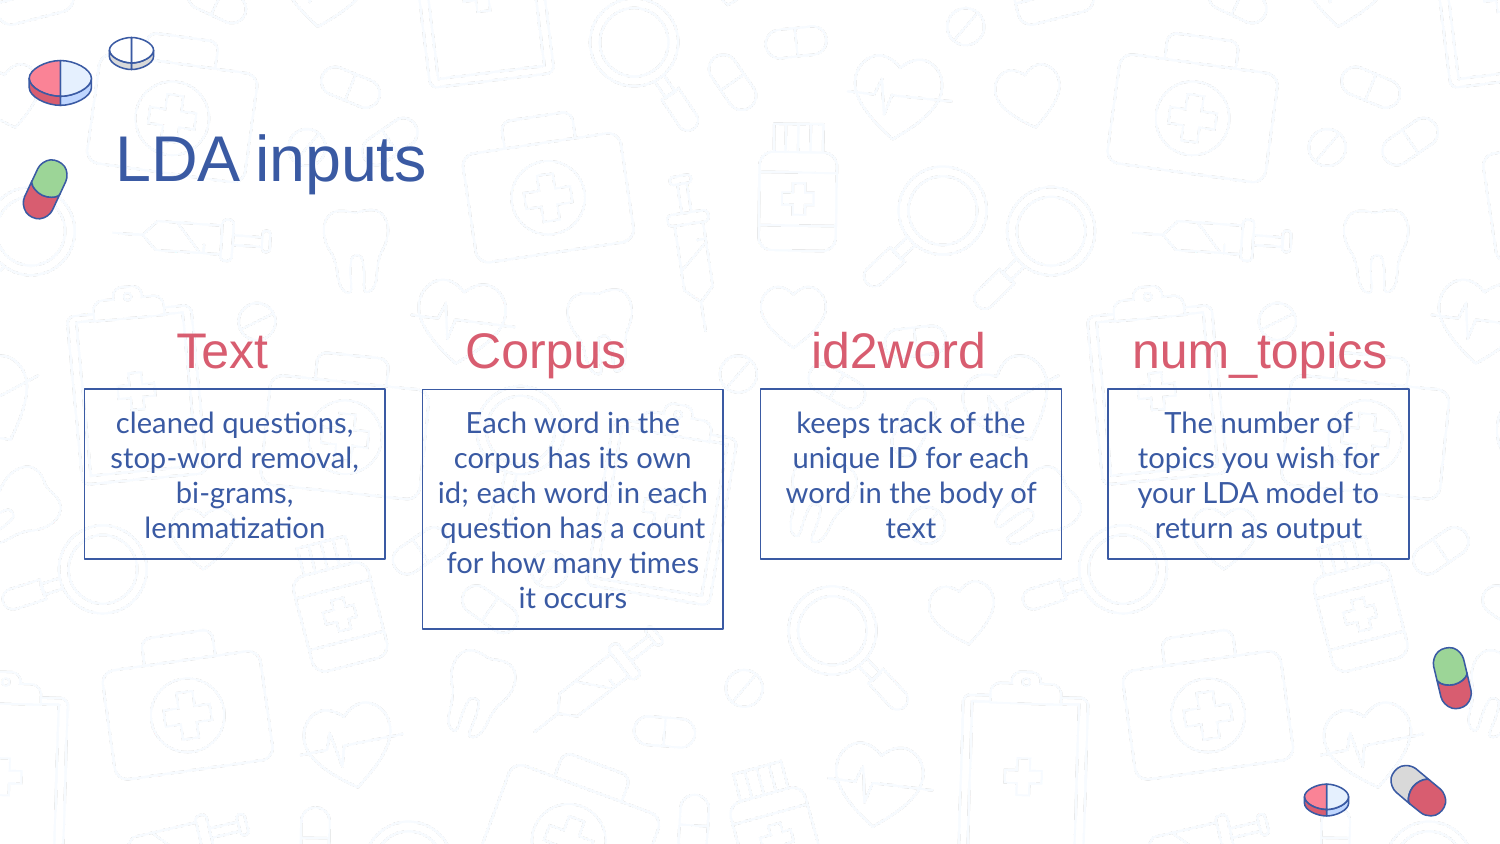

# LDA inputs
Text
Corpus
id2word
num_topics
cleaned questions, stop-word removal, bi-grams, lemmatization
Each word in the corpus has its own id; each word in each question has a count for how many times it occurs
keeps track of the unique ID for each word in the body of text
The number of topics you wish for your LDA model to return as output